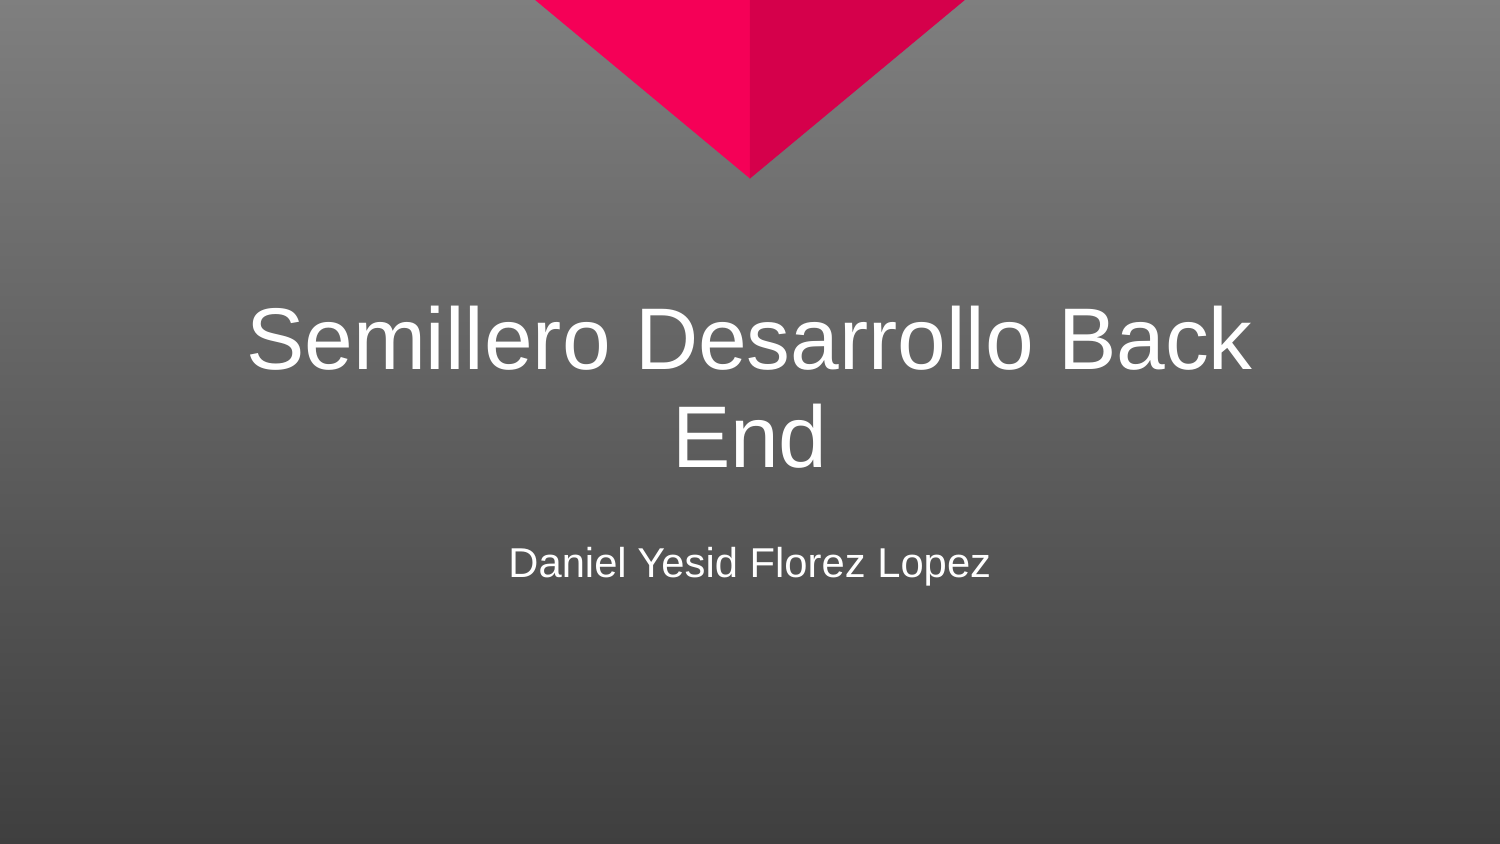

# Semillero Desarrollo Back End
Daniel Yesid Florez Lopez